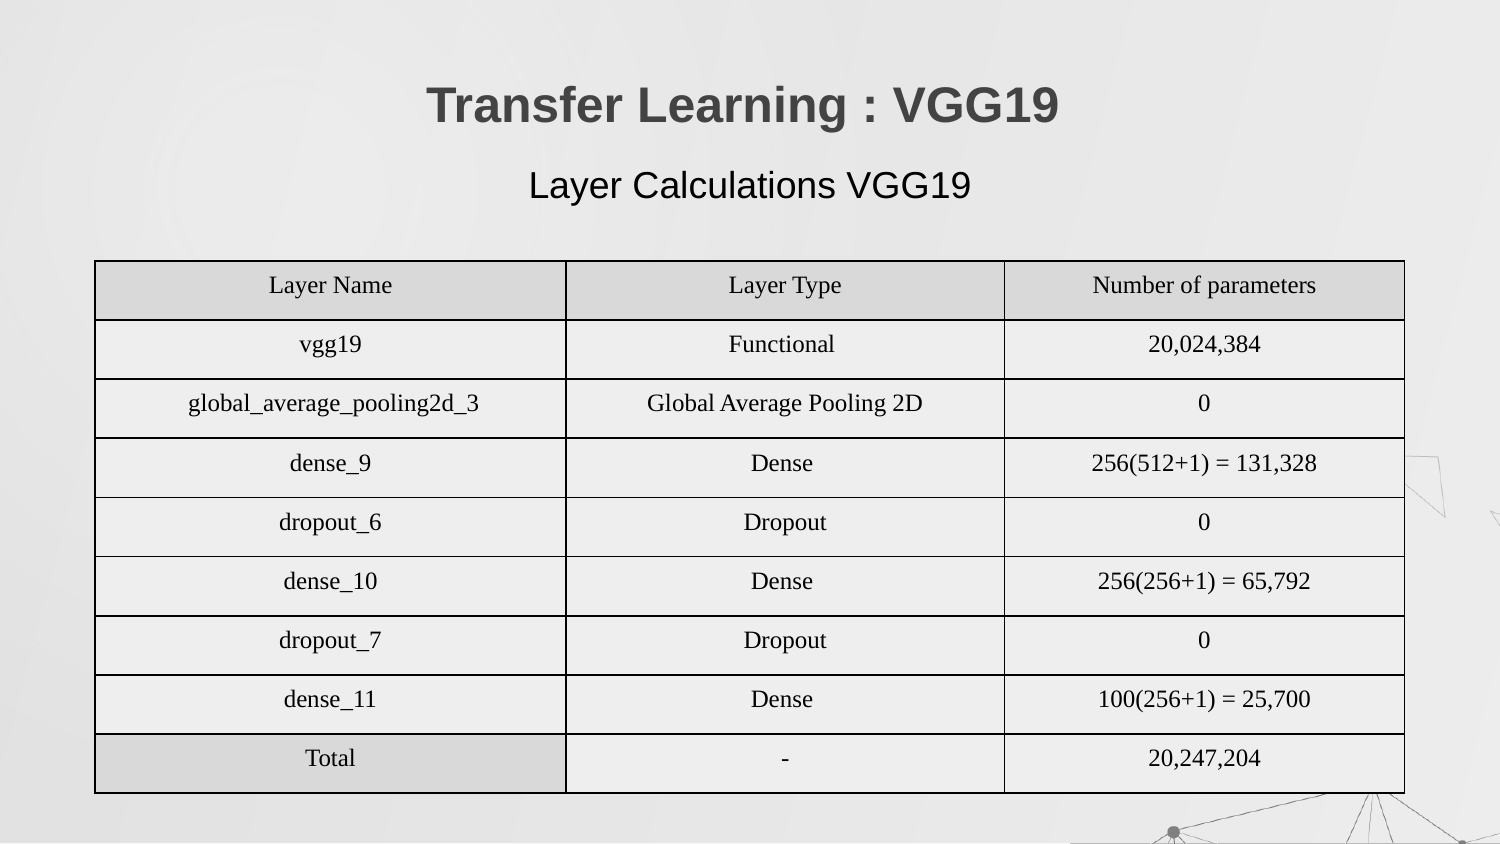

# Transfer Learning : VGG19
Layer Calculations VGG19
| Layer Name | Layer Type | Number of parameters |
| --- | --- | --- |
| vgg19 | Functional | 20,024,384 |
| global\_average\_pooling2d\_3 | Global Average Pooling 2D | 0 |
| dense\_9 | Dense | 256(512+1) = 131,328 |
| dropout\_6 | Dropout | 0 |
| dense\_10 | Dense | 256(256+1) = 65,792 |
| dropout\_7 | Dropout | 0 |
| dense\_11 | Dense | 100(256+1) = 25,700 |
| Total | - | 20,247,204 |